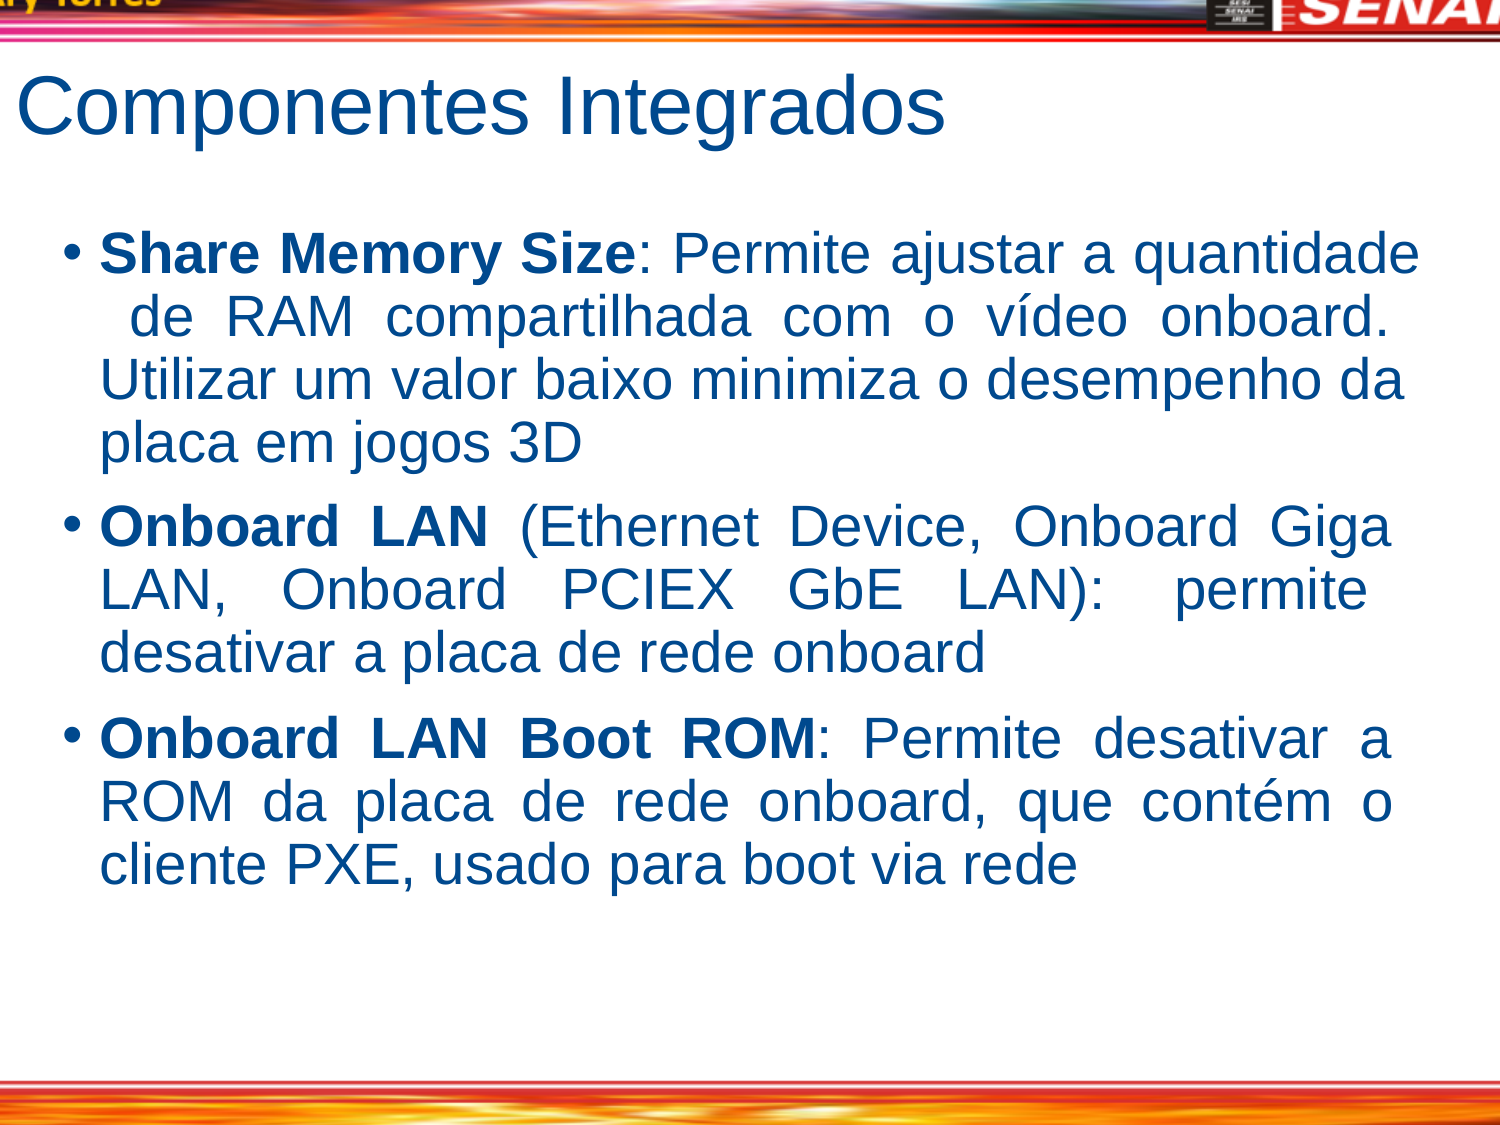

# Componentes Integrados
Share Memory Size: Permite ajustar a quantidade  de RAM compartilhada com o vídeo onboard.  Utilizar um valor baixo minimiza o desempenho da  placa em jogos 3D
Onboard LAN (Ethernet Device, Onboard Giga  LAN, Onboard PCIEX GbE LAN): permite  desativar a placa de rede onboard
Onboard LAN Boot ROM: Permite desativar a  ROM da placa de rede onboard, que contém o  cliente PXE, usado para boot via rede